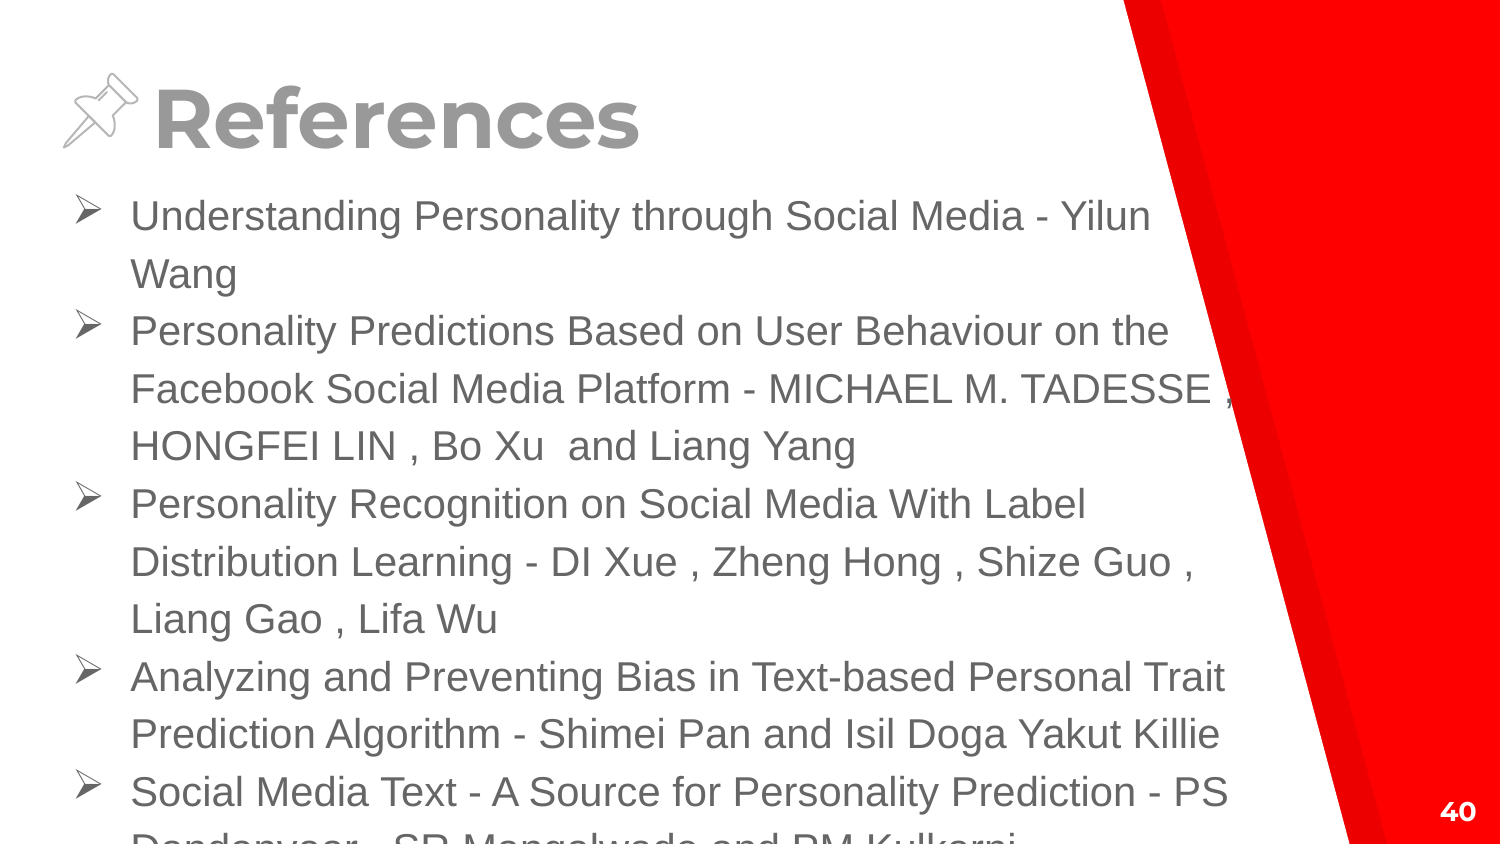

# References

Understanding Personality through Social Media - Yilun Wang
Personality Predictions Based on User Behaviour on the Facebook Social Media Platform - MICHAEL M. TADESSE , HONGFEI LIN , Bo Xu  and Liang Yang
Personality Recognition on Social Media With Label Distribution Learning - DI Xue , Zheng Hong , Shize Guo , Liang Gao , Lifa Wu
Analyzing and Preventing Bias in Text-based Personal Trait Prediction Algorithm - Shimei Pan and Isil Doga Yakut Killie
Social Media Text - A Source for Personality Prediction - PS Dandanvaar , SR Mangalwade and PM Kulkarni

40